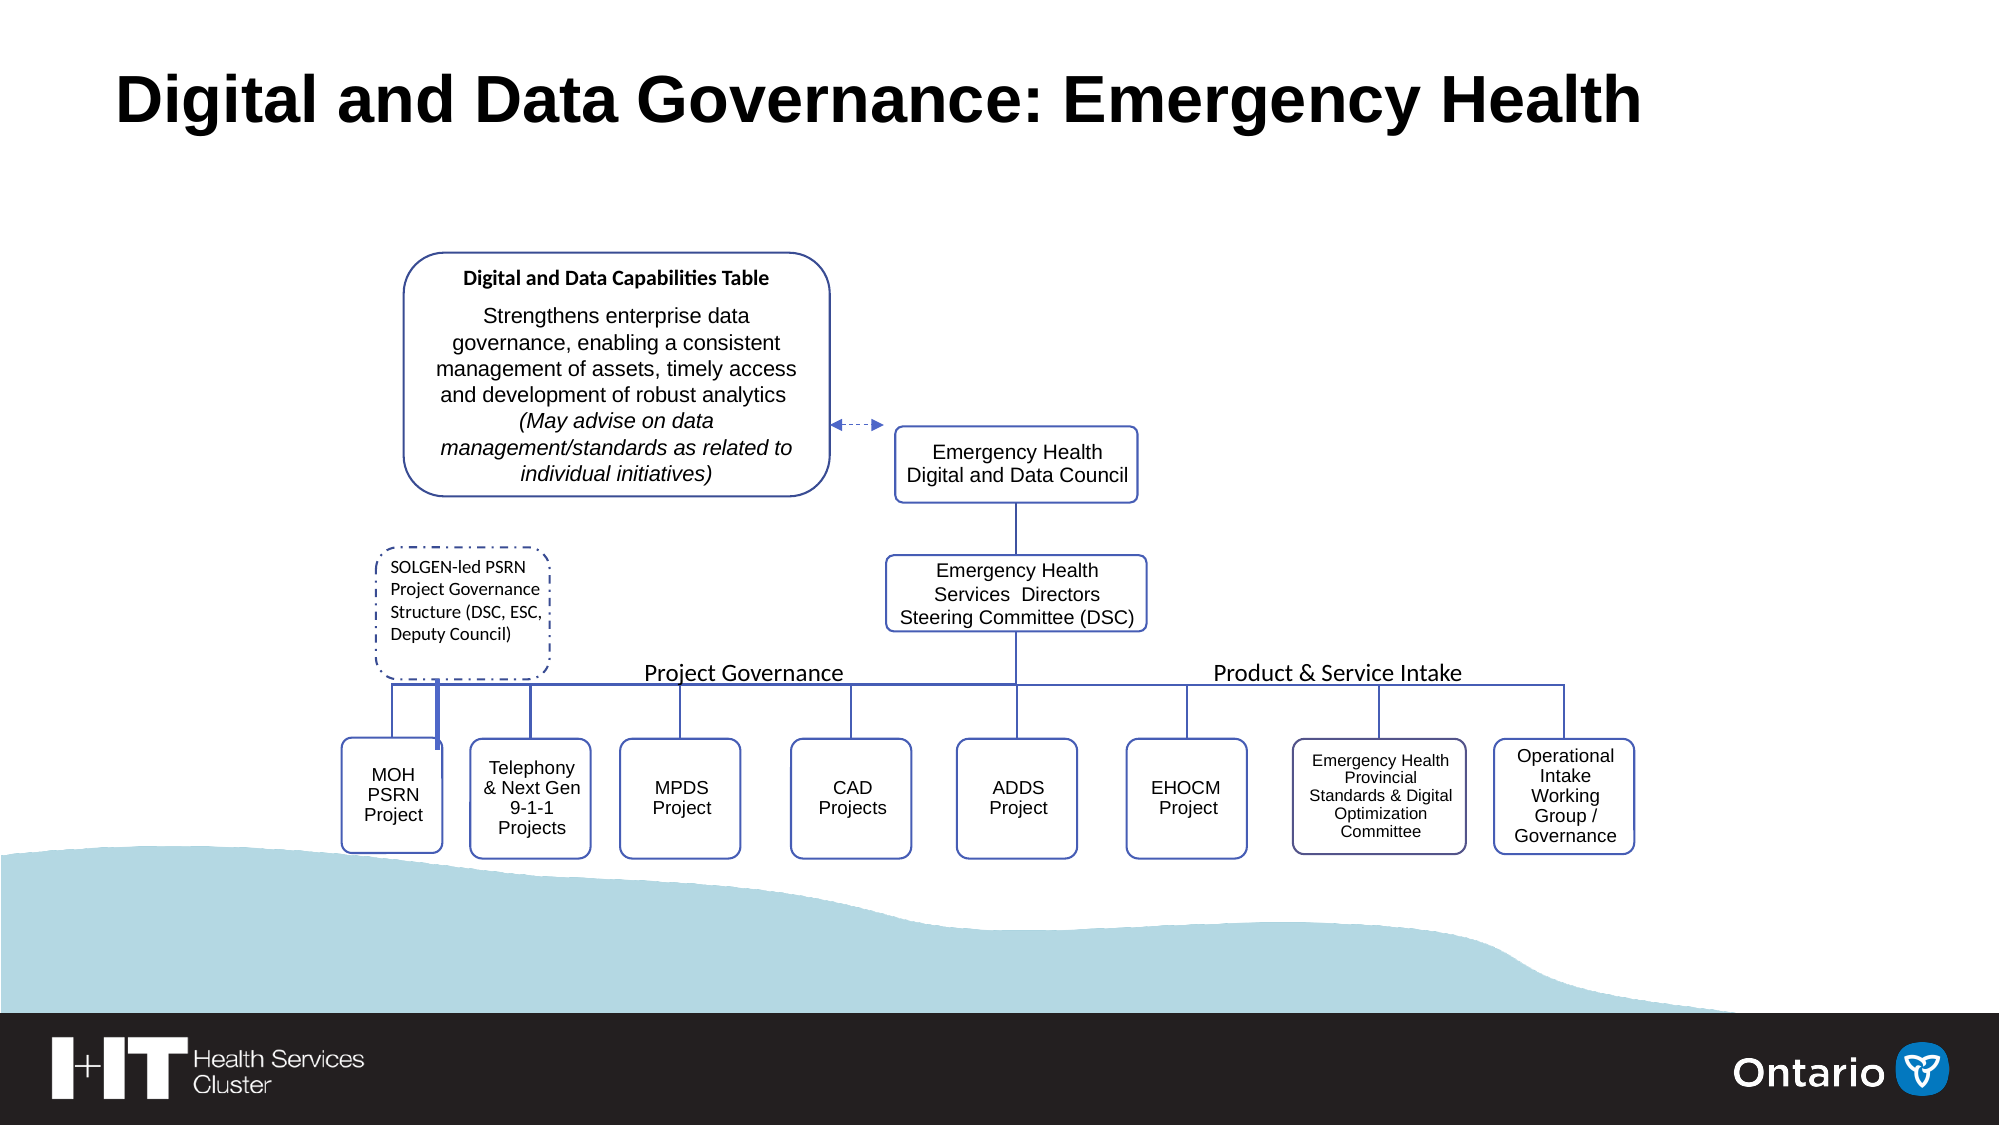

Digital and Data Governance: Emergency Health
Emergency Health Digital and Data Council
Emergency Health Services  Directors Steering Committee (DSC)
MOH PSRN Project
Telephony & Next Gen 9-1-1 Projects
MPDS Project
ADDS Project
CAD Projects
EHOCM  Project
Operational Intake Working Group / Governance
Emergency Health Provincial Standards & Digital Optimization Committee
Digital and Data Capabilities Table
Strengthens enterprise data governance, enabling a consistent management of assets, timely access and development of robust analytics.
(May advise on data management/standards as related to individual initiatives)

SOLGEN-led PSRN Project Governance Structure (DSC, ESC, Deputy Council)
Project Governance
Product & Service Intake